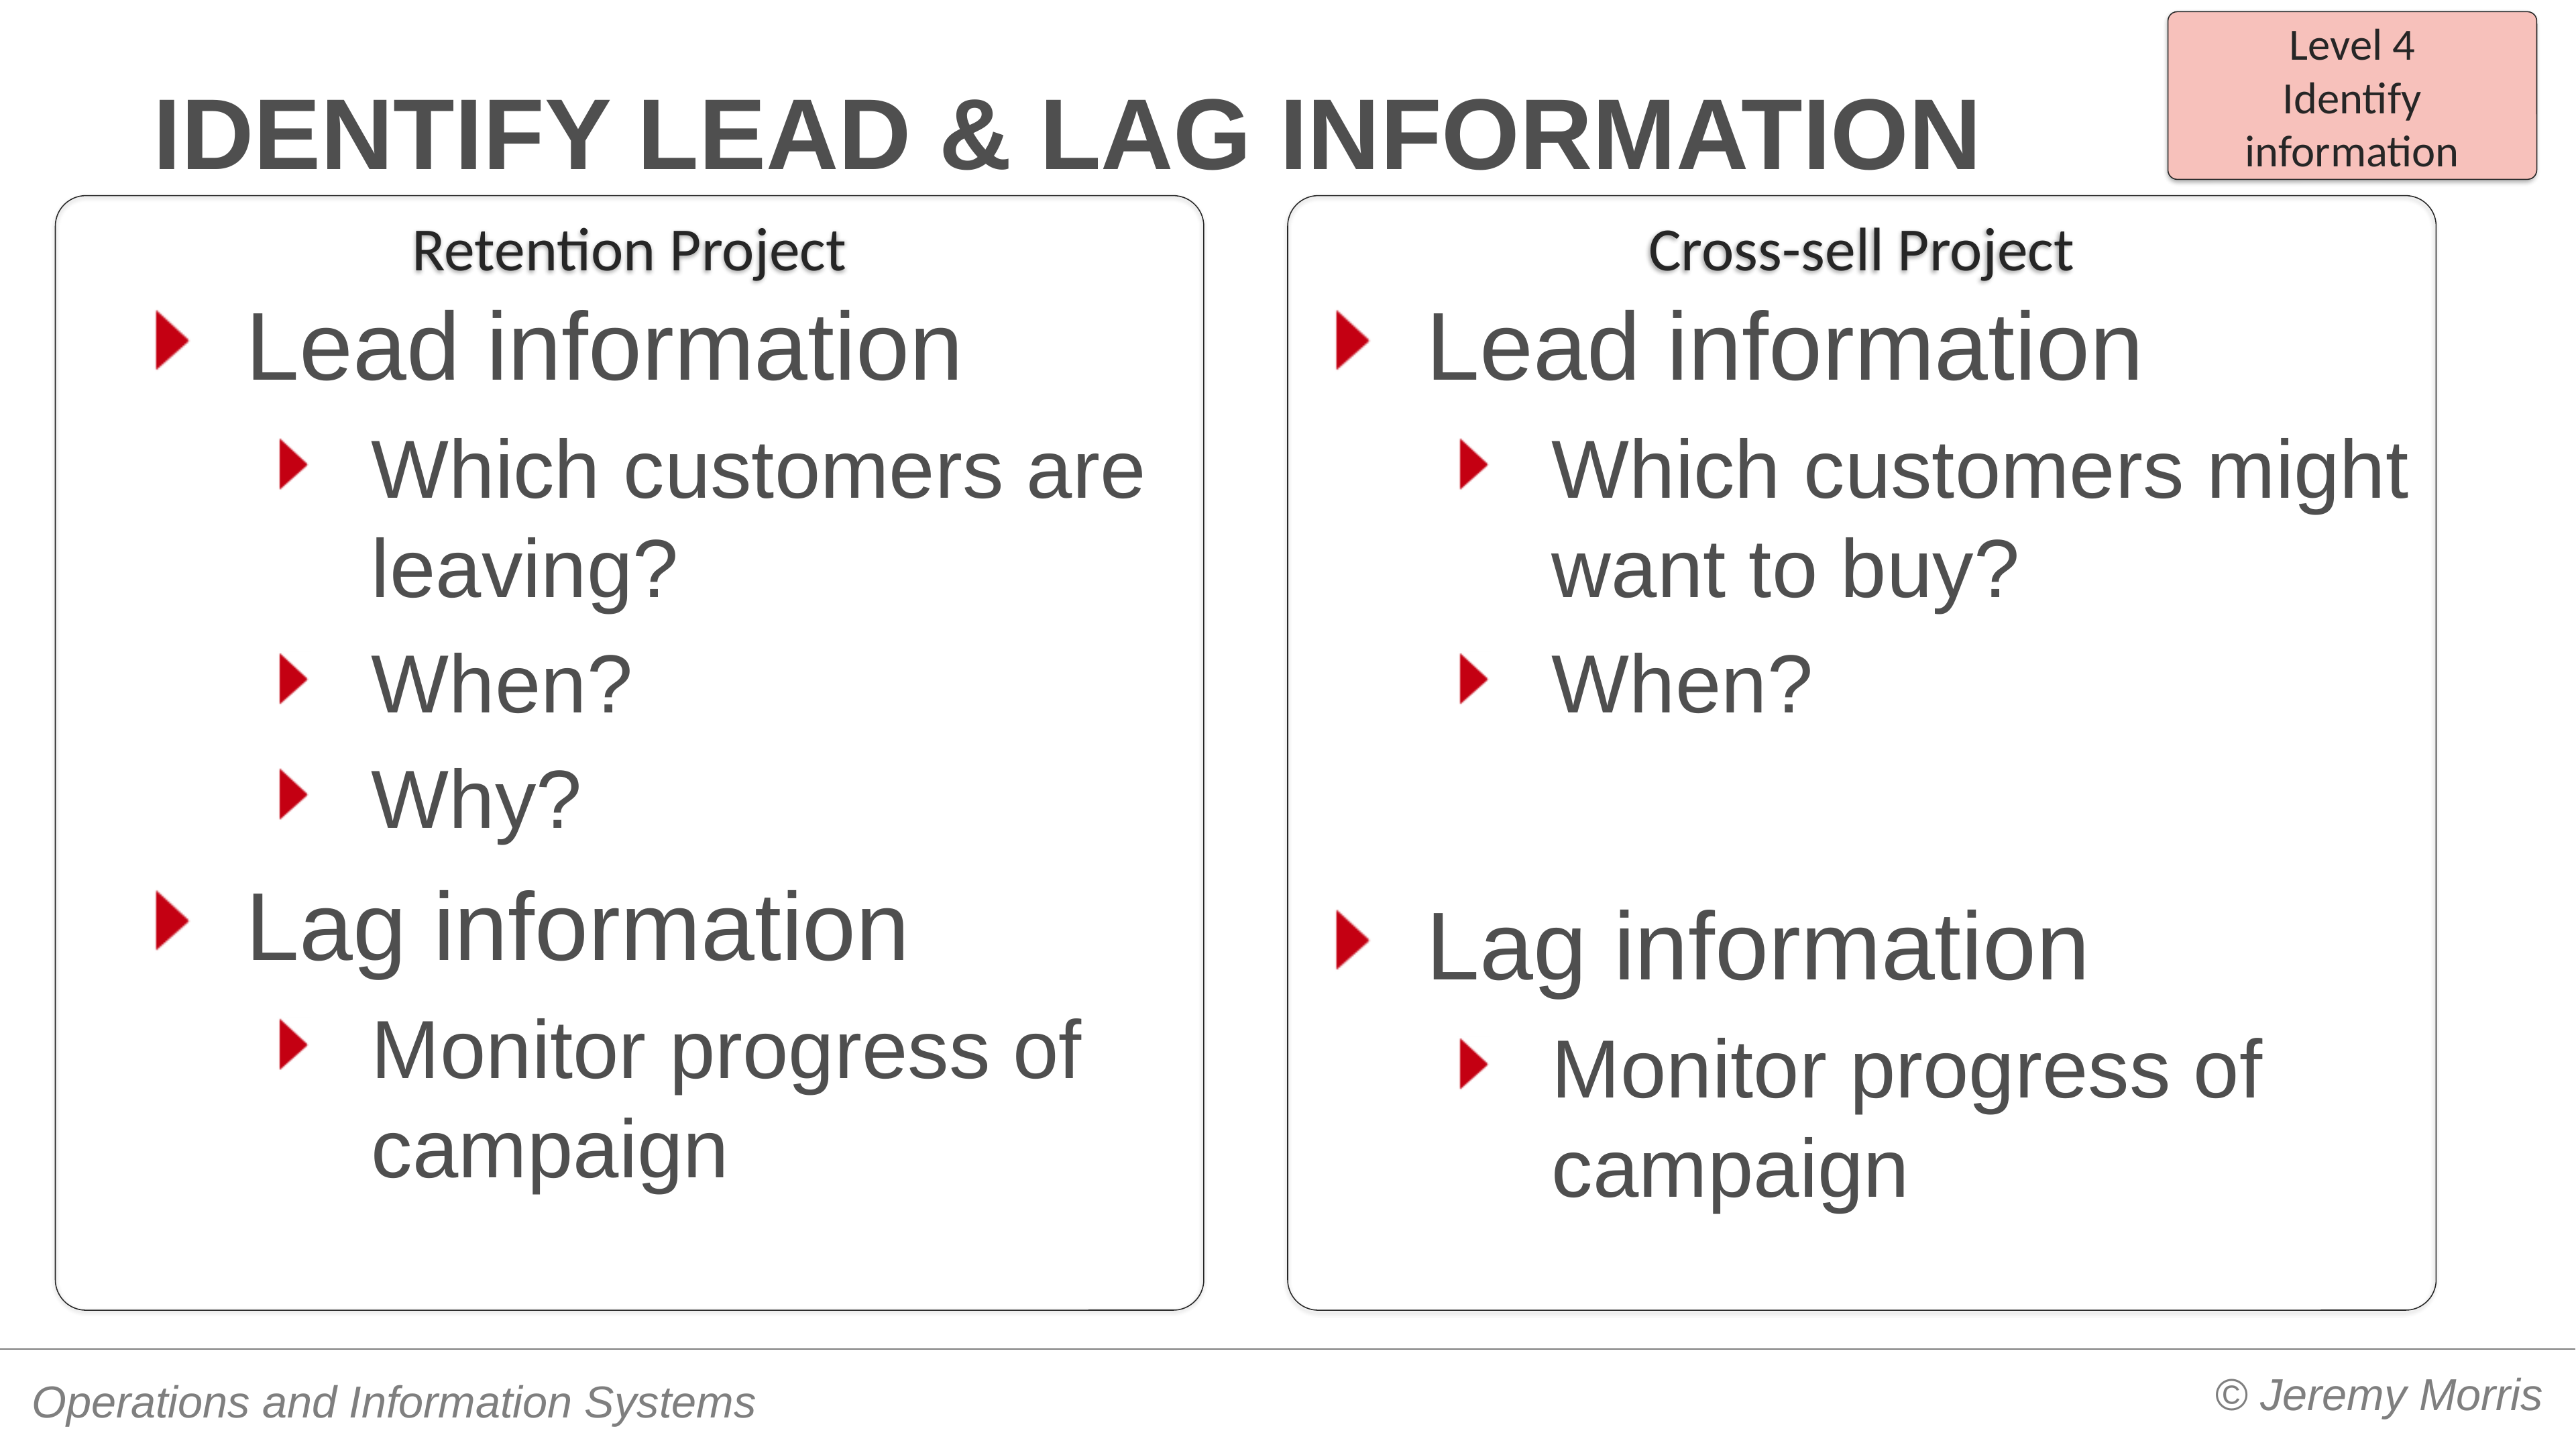

Level 4
Identify information
# Identify lead & lag information
Retention Project
Cross-sell Project
Lead information
Which customers are leaving?
When?
Why?
Lag information
Monitor progress of campaign
Lead information
Which customers might want to buy?
When?

Lag information
Monitor progress of campaign